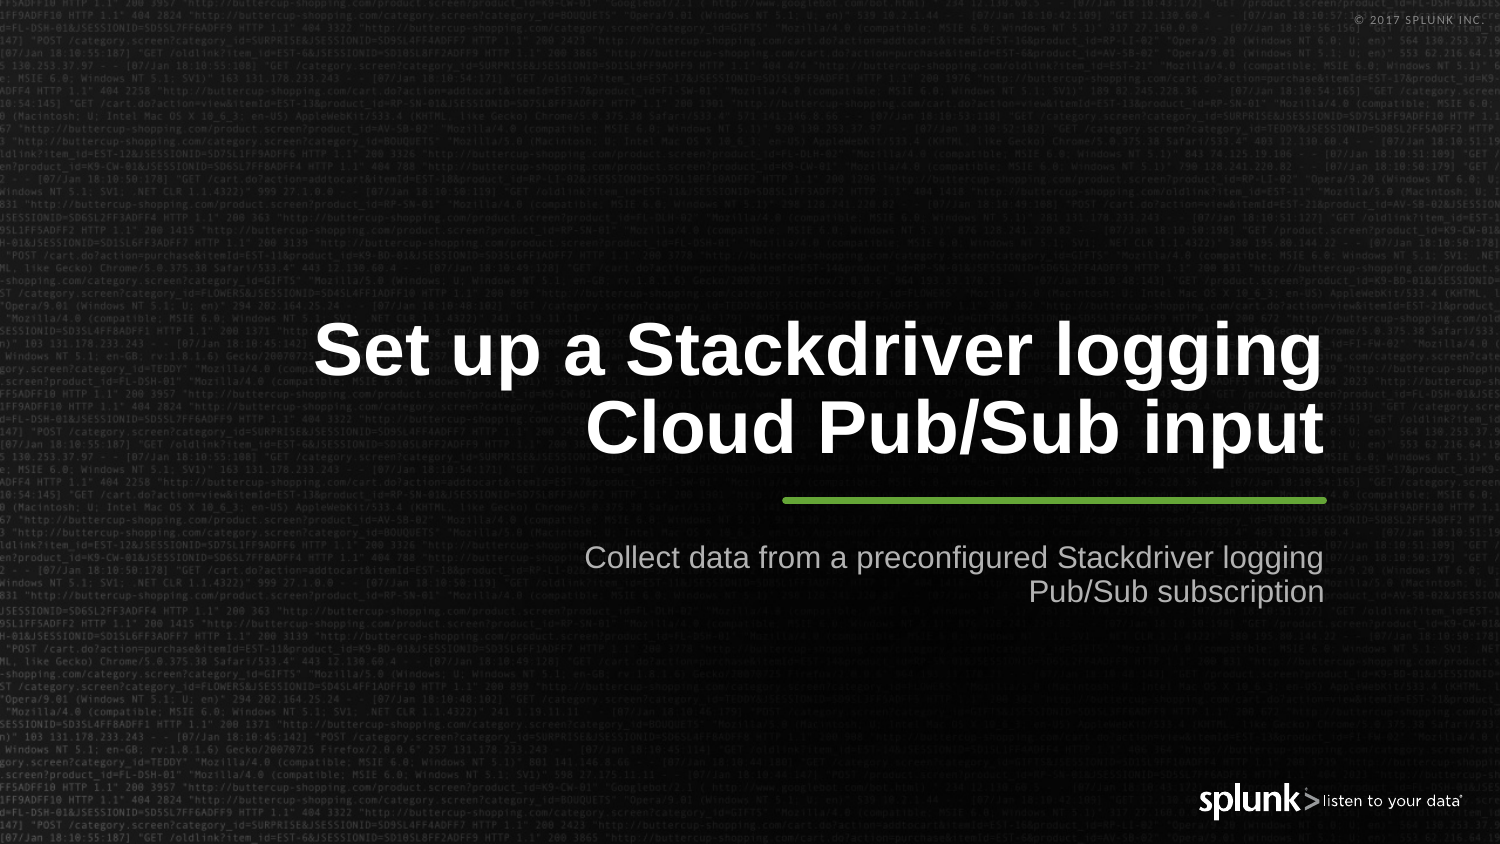

# Set up a Stackdriver logging Cloud Pub/Sub input
Collect data from a preconfigured Stackdriver logging Pub/Sub subscription